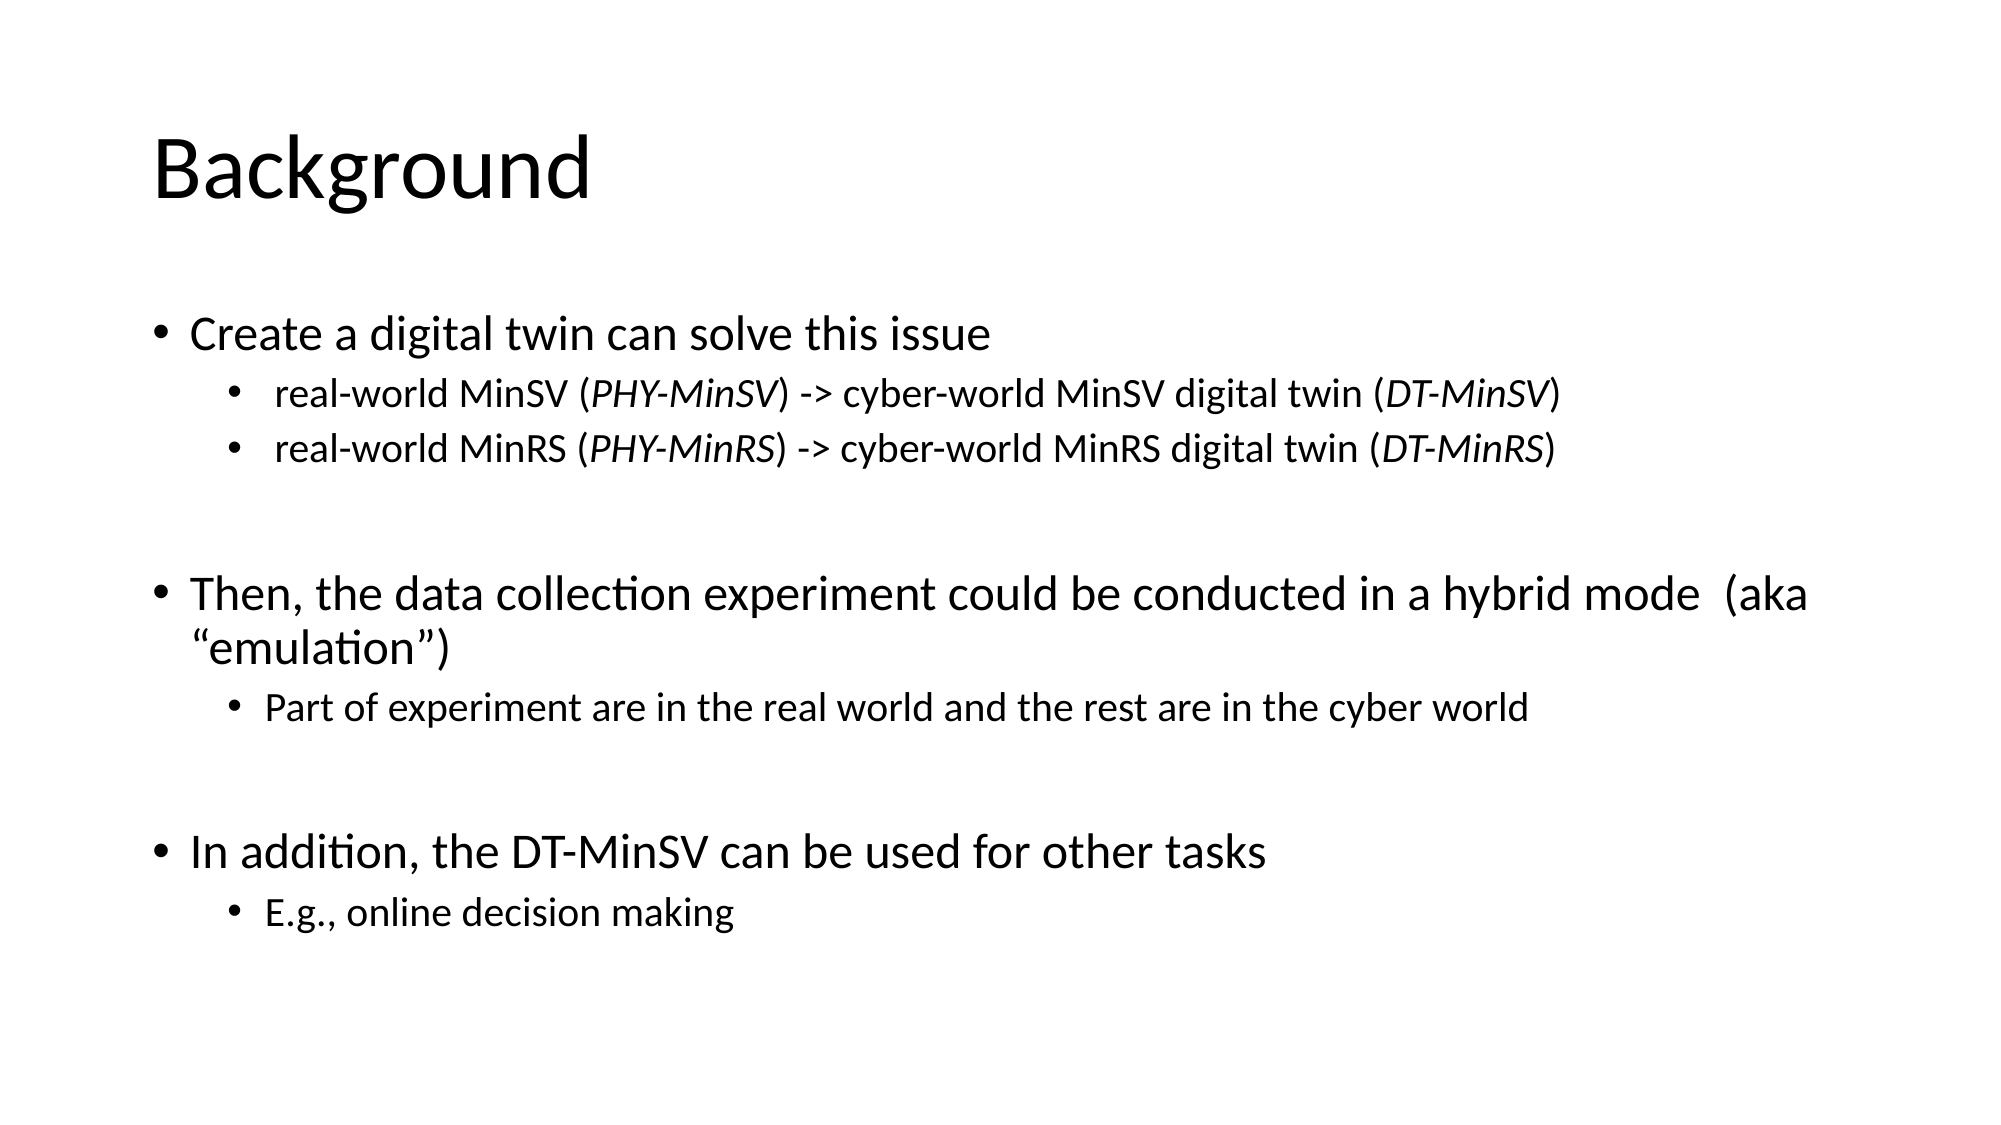

# Background
Create a digital twin can solve this issue
 real-world MinSV (PHY-MinSV) -> cyber-world MinSV digital twin (DT-MinSV)
 real-world MinRS (PHY-MinRS) -> cyber-world MinRS digital twin (DT-MinRS)

Then, the data collection experiment could be conducted in a hybrid mode  (aka “emulation”)
Part of experiment are in the real world and the rest are in the cyber world

In addition, the DT-MinSV can be used for other tasks
E.g., online decision making